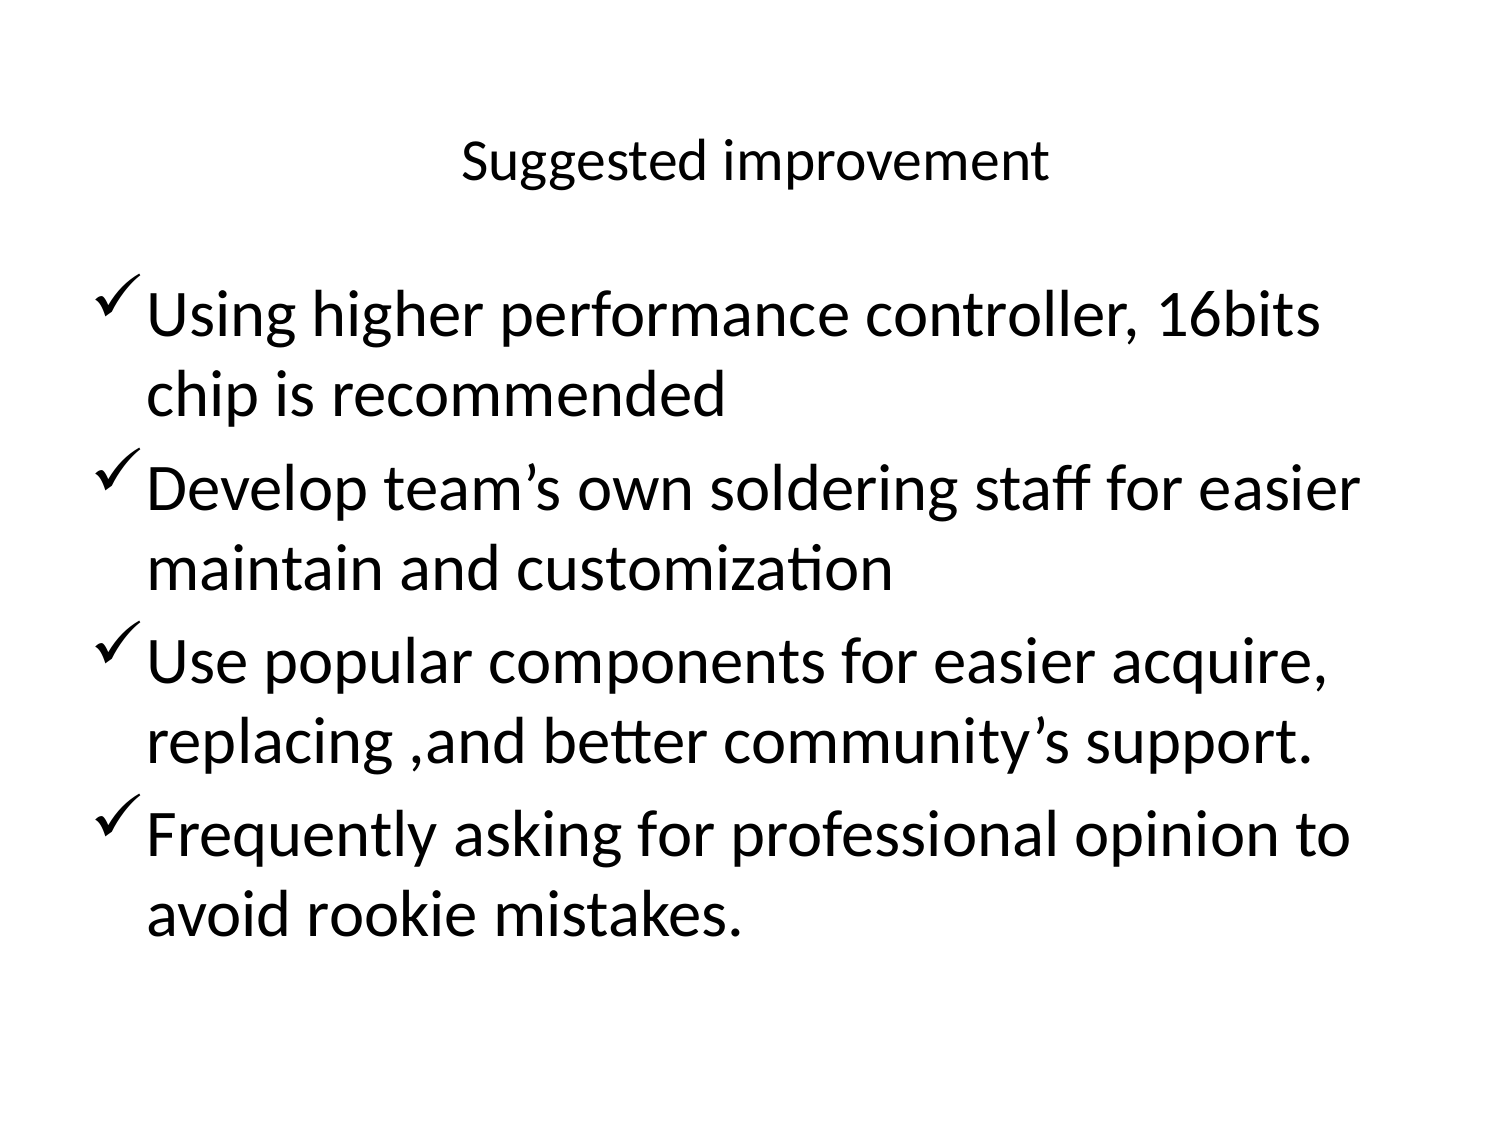

# Suggested improvement
Using higher performance controller, 16bits chip is recommended
Develop team’s own soldering staff for easier maintain and customization
Use popular components for easier acquire, replacing ,and better community’s support.
Frequently asking for professional opinion to avoid rookie mistakes.